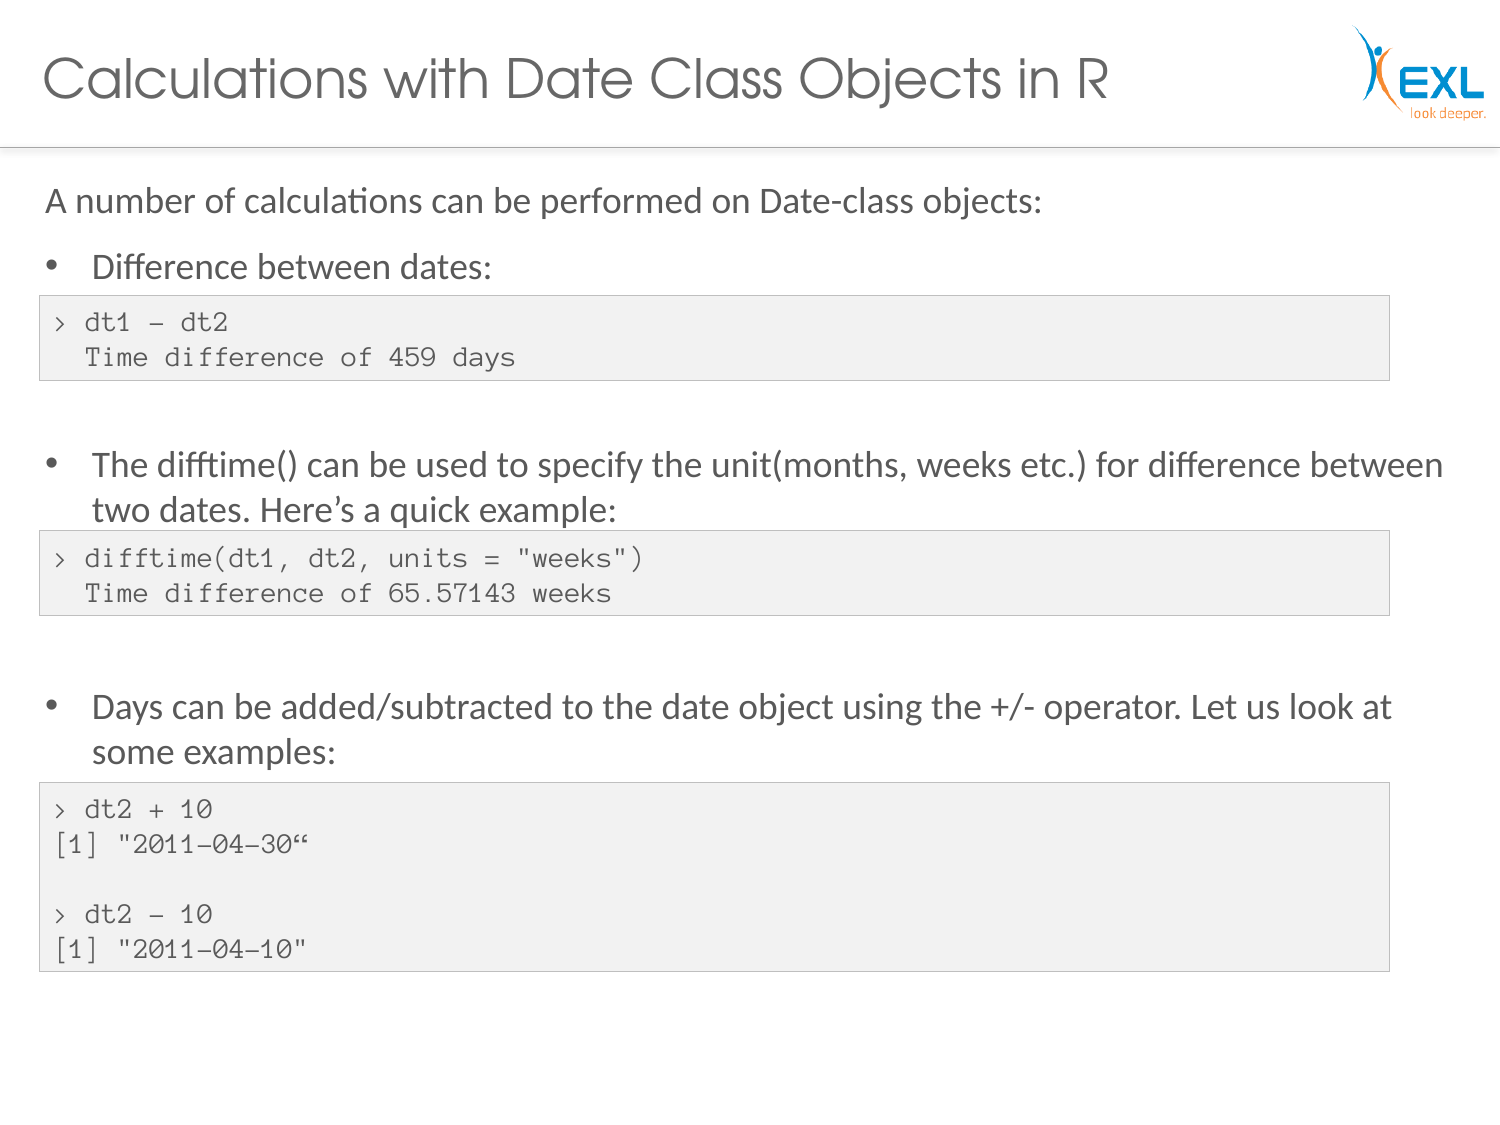

# Calculations with Date Class Objects in R
A number of calculations can be performed on Date-class objects:
Difference between dates:

The difftime() can be used to specify the unit(months, weeks etc.) for difference between two dates. Here’s a quick example:

Days can be added/subtracted to the date object using the +/- operator. Let us look at some examples:

> dt1 - dt2
  Time difference of 459 days
> difftime(dt1, dt2, units = "weeks")
  Time difference of 65.57143 weeks
> dt2 + 10
[1] "2011-04-30“

> dt2 - 10
[1] "2011-04-10"